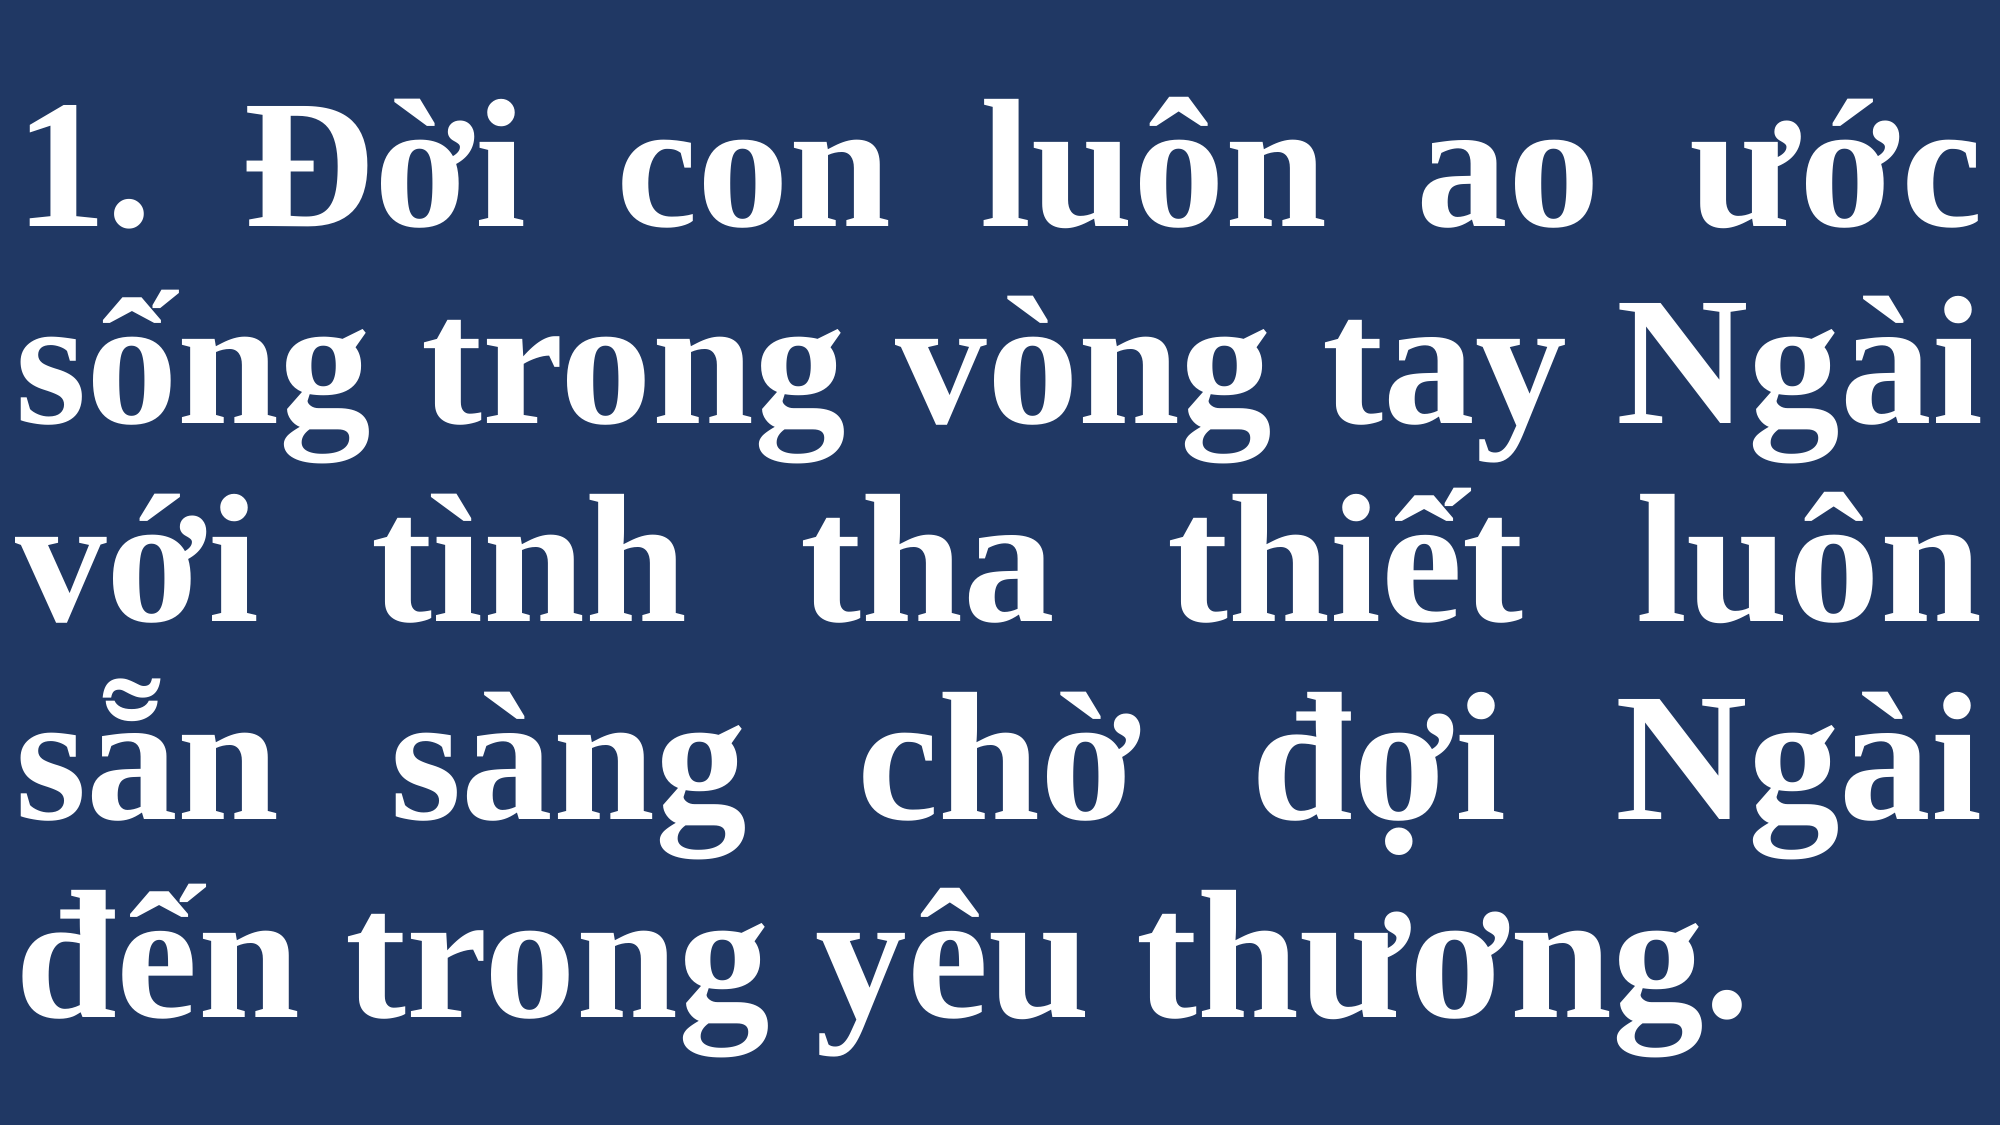

# 1. Đời con luôn ao ước sống trong vòng tay Ngài với tình tha thiết luôn sẵn sàng chờ đợi Ngài đến trong yêu thương.